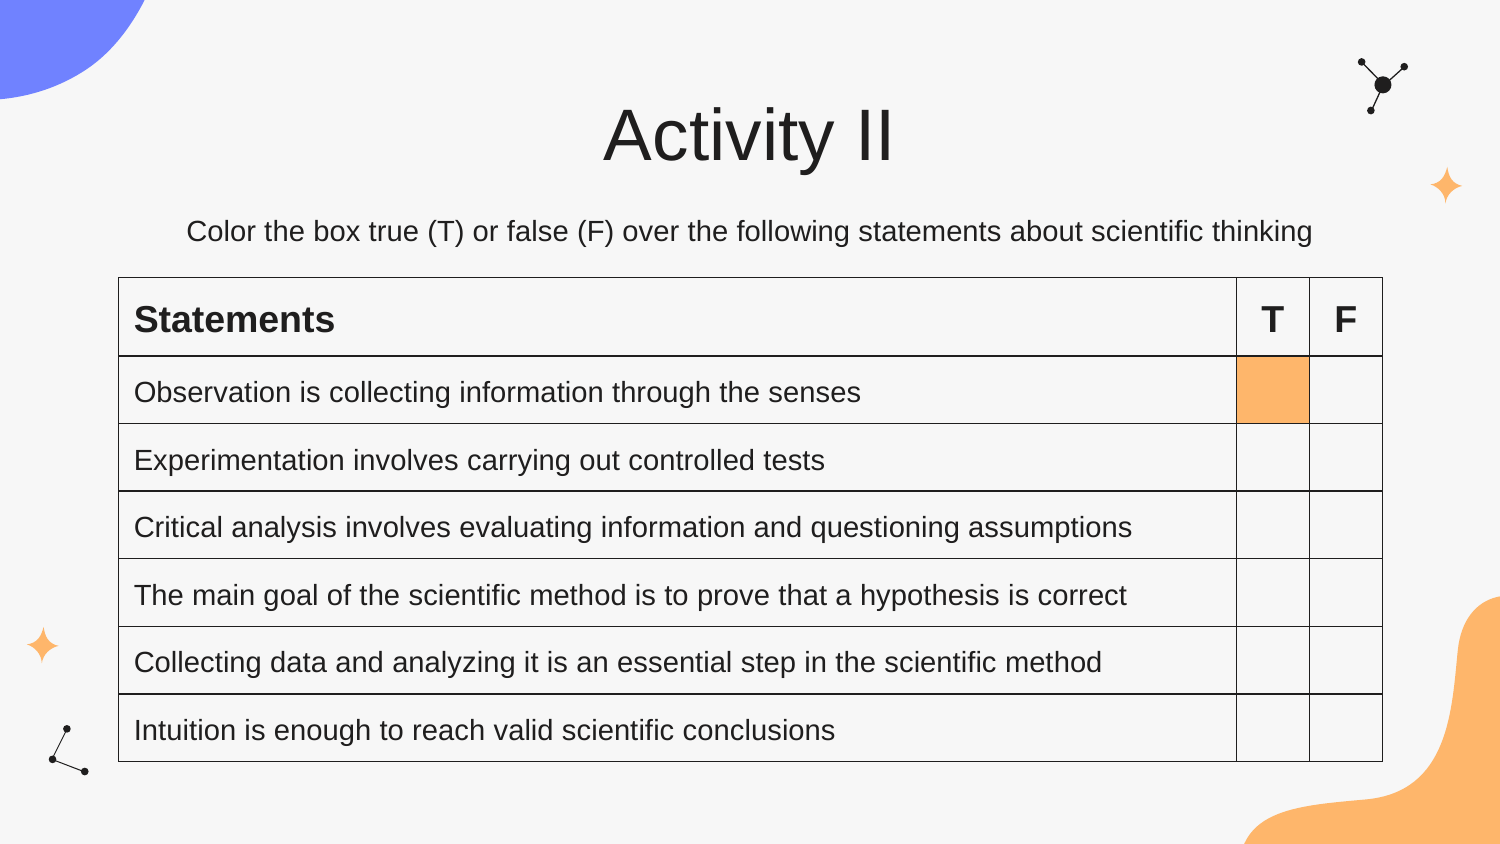

# Activity II
Color the box true (T) or false (F) over the following statements about scientific thinking
| Statements | T | F |
| --- | --- | --- |
| Observation is collecting information through the senses |  |  |
| Experimentation involves carrying out controlled tests |  |  |
| Critical analysis involves evaluating information and questioning assumptions |  |  |
| The main goal of the scientific method is to prove that a hypothesis is correct |  |  |
| Collecting data and analyzing it is an essential step in the scientific method |  |  |
| Intuition is enough to reach valid scientific conclusions |  |  |